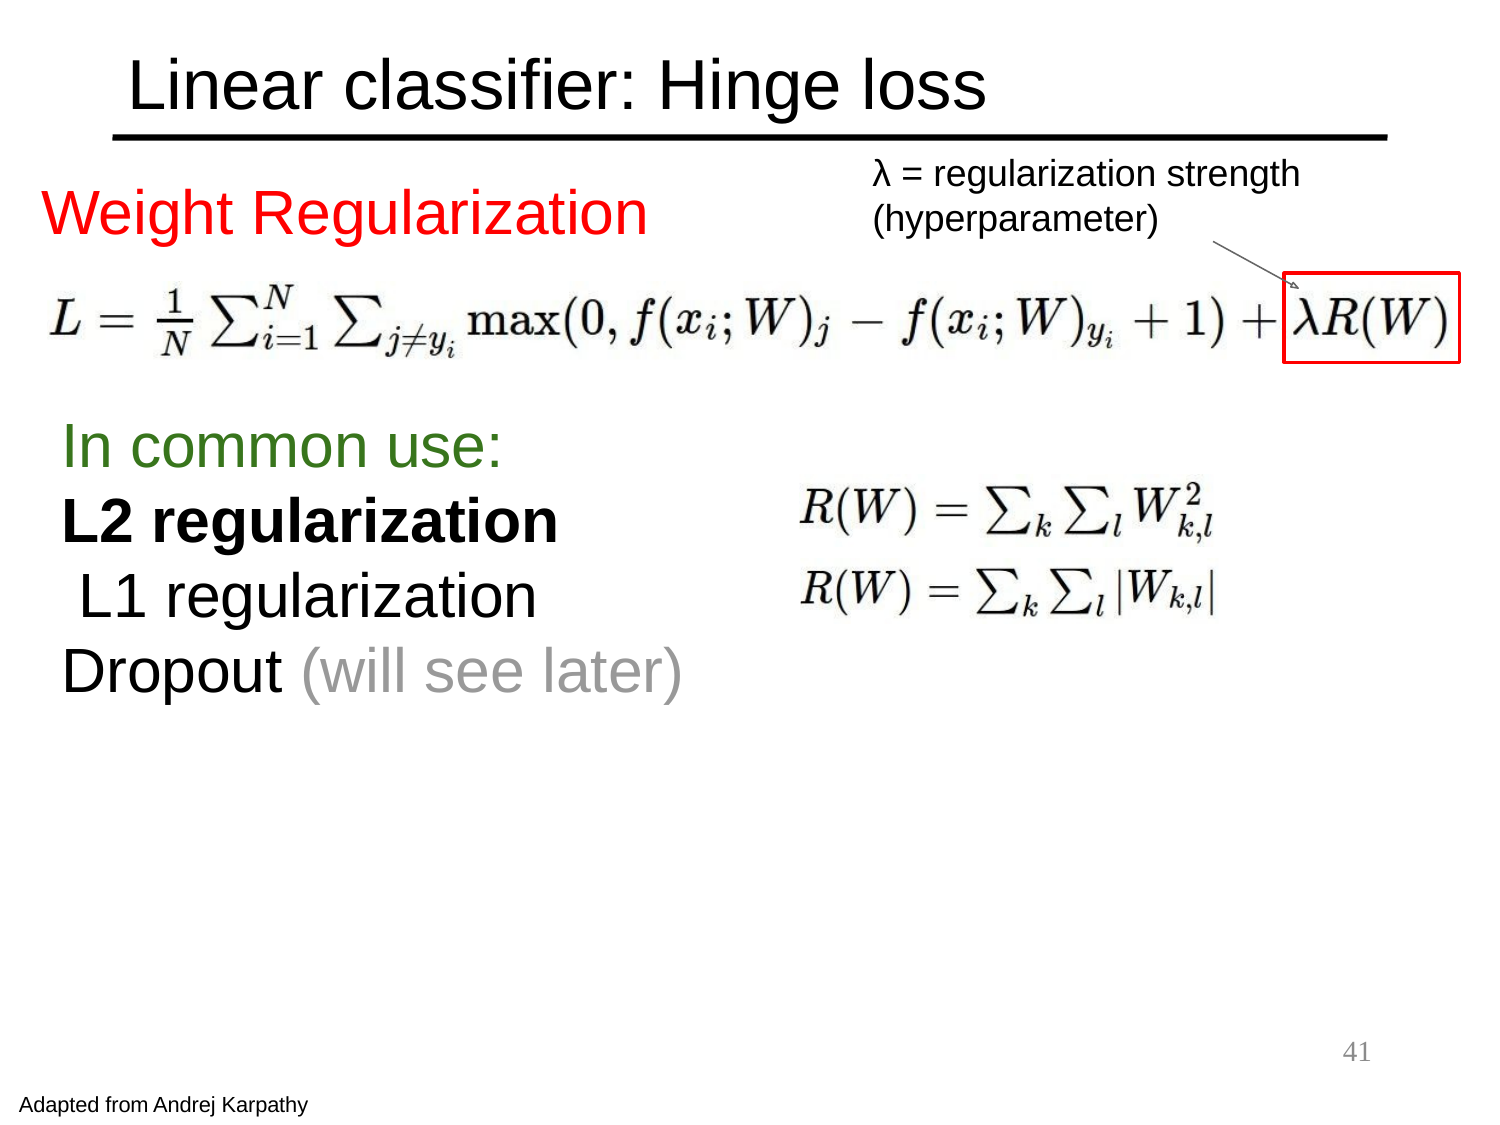

# Linear classifier: Hinge loss
λ = regularization strength  (hyperparameter)
Weight Regularization

In common use:  L2 regularization  L1 regularization
Dropout (will see later)

41
Adapted from Andrej Karpathy